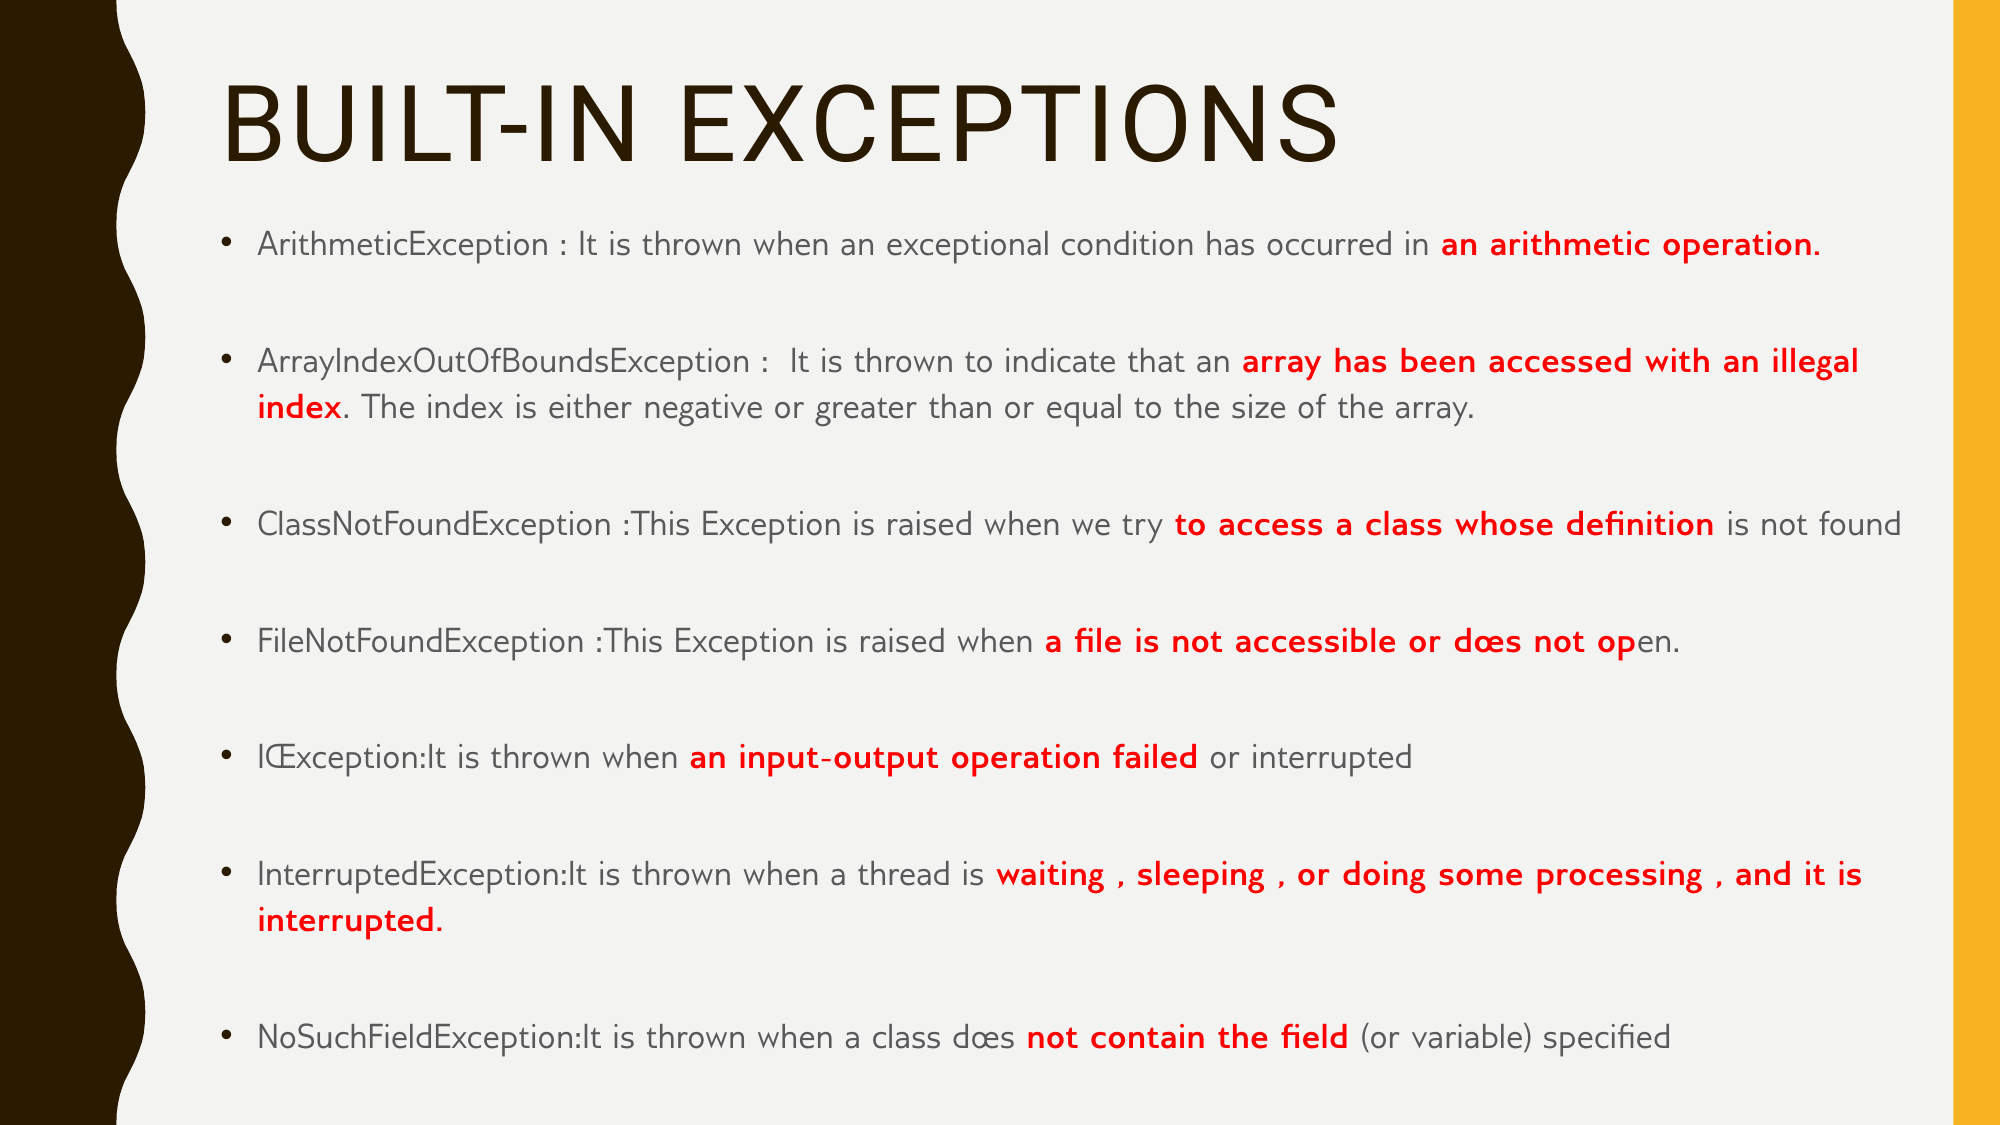

# Built-in exceptions
ArithmeticException : It is thrown when an exceptional condition has occurred in an arithmetic operation.

ArrayIndexOutOfBoundsException :  It is thrown to indicate that an array has been accessed with an illegal index. The index is either negative or greater than or equal to the size of the array.

ClassNotFoundException :This Exception is raised when we try to access a class whose definition is not found

FileNotFoundException :This Exception is raised when a file is not accessible or does not open.

IOException:It is thrown when an input-output operation failed or interrupted

InterruptedException:It is thrown when a thread is waiting , sleeping , or doing some processing , and it is interrupted.

NoSuchFieldException:It is thrown when a class does not contain the field (or variable) specified